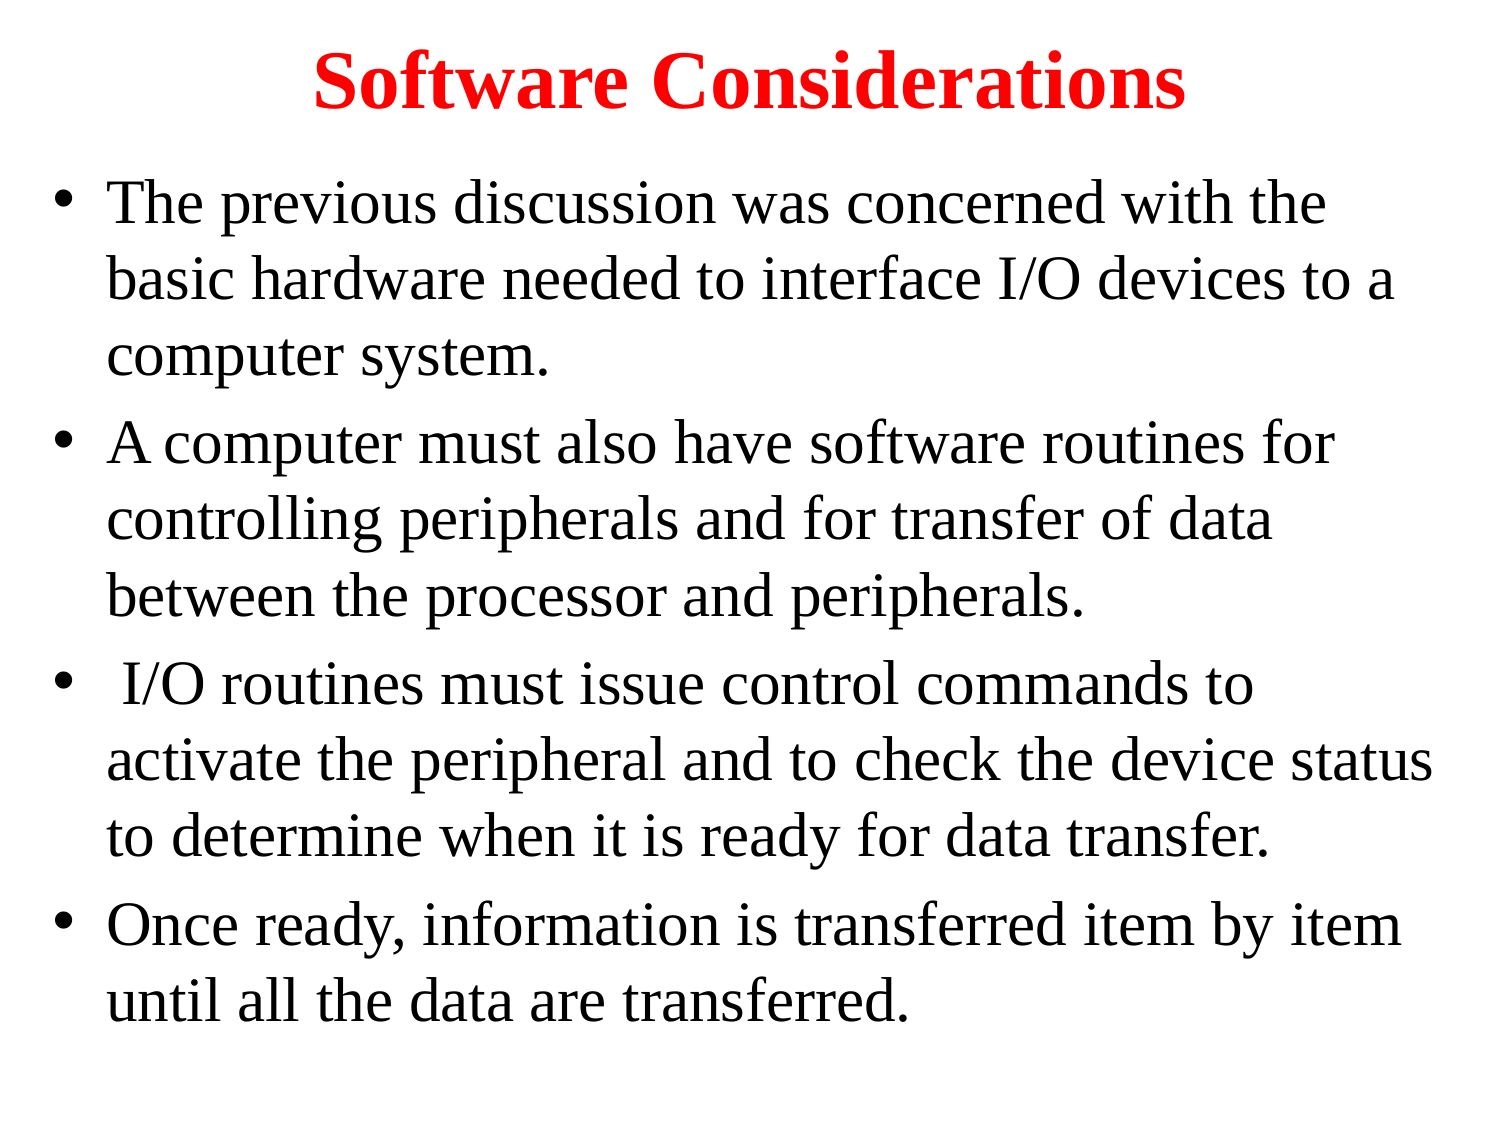

# Software Considerations
The previous discussion was concerned with the basic hardware needed to interface I/O devices to a computer system.
A computer must also have software routines for controlling peripherals and for transfer of data between the processor and peripherals.
 I/O routines must issue control commands to activate the peripheral and to check the device status to determine when it is ready for data transfer.
Once ready, information is transferred item by item until all the data are transferred.